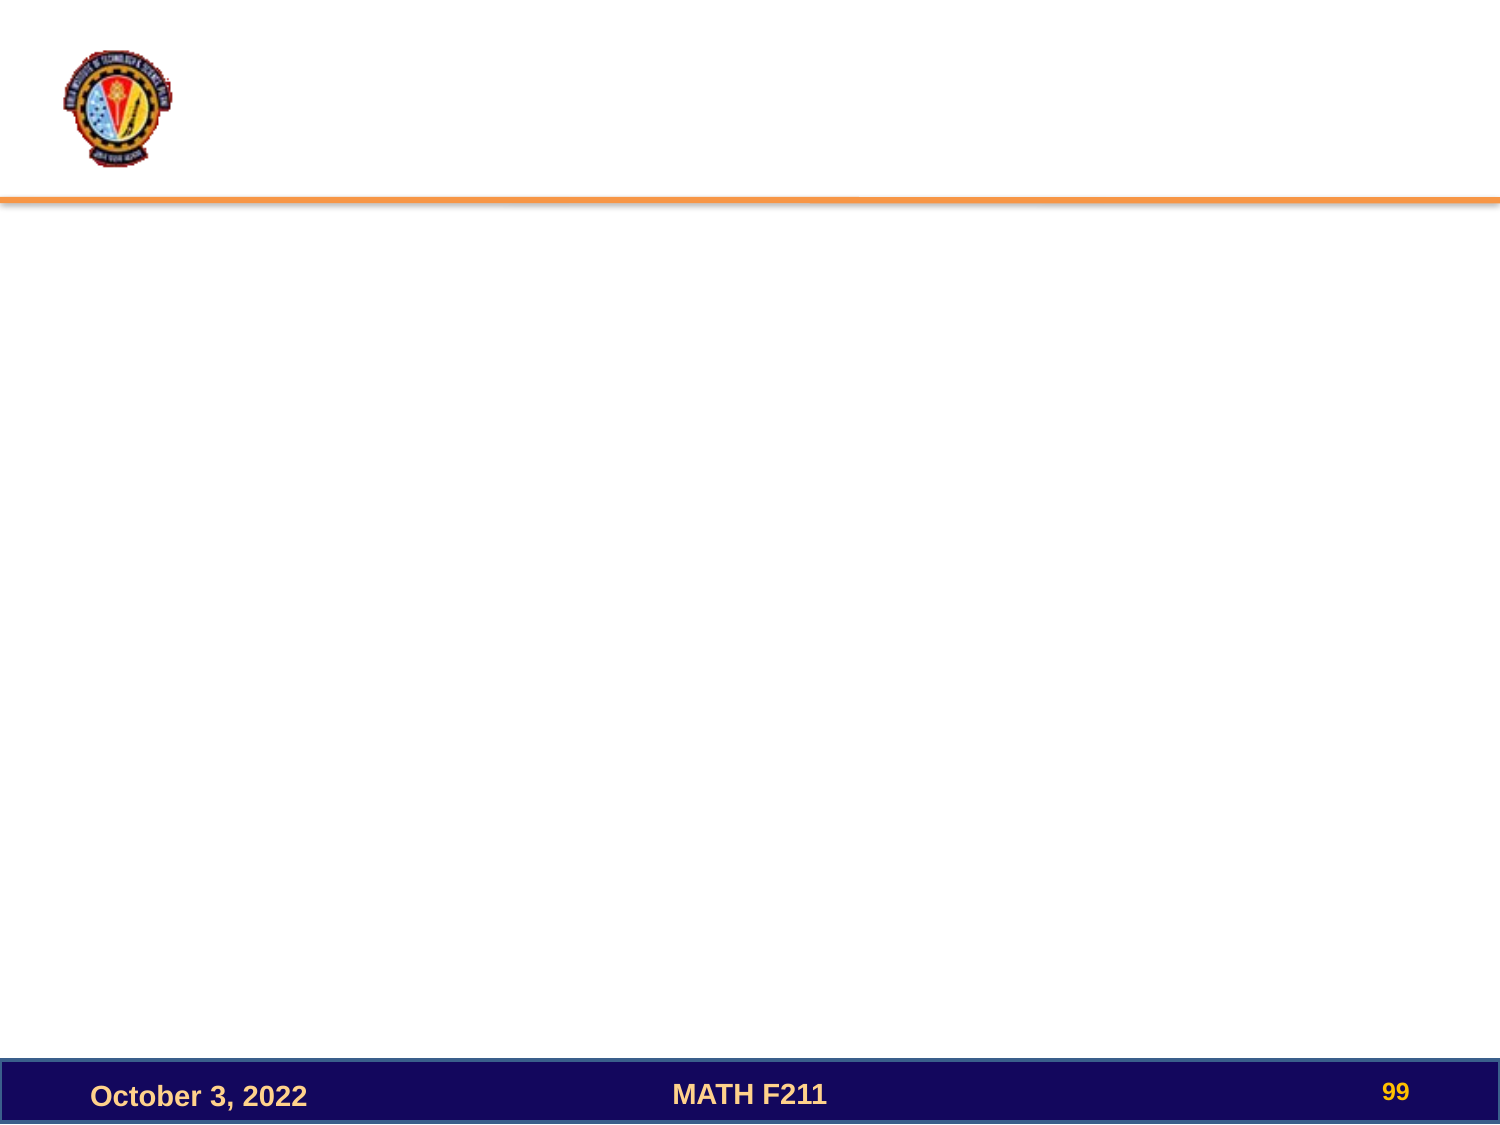

#

99
MATH F211
October 3, 2022